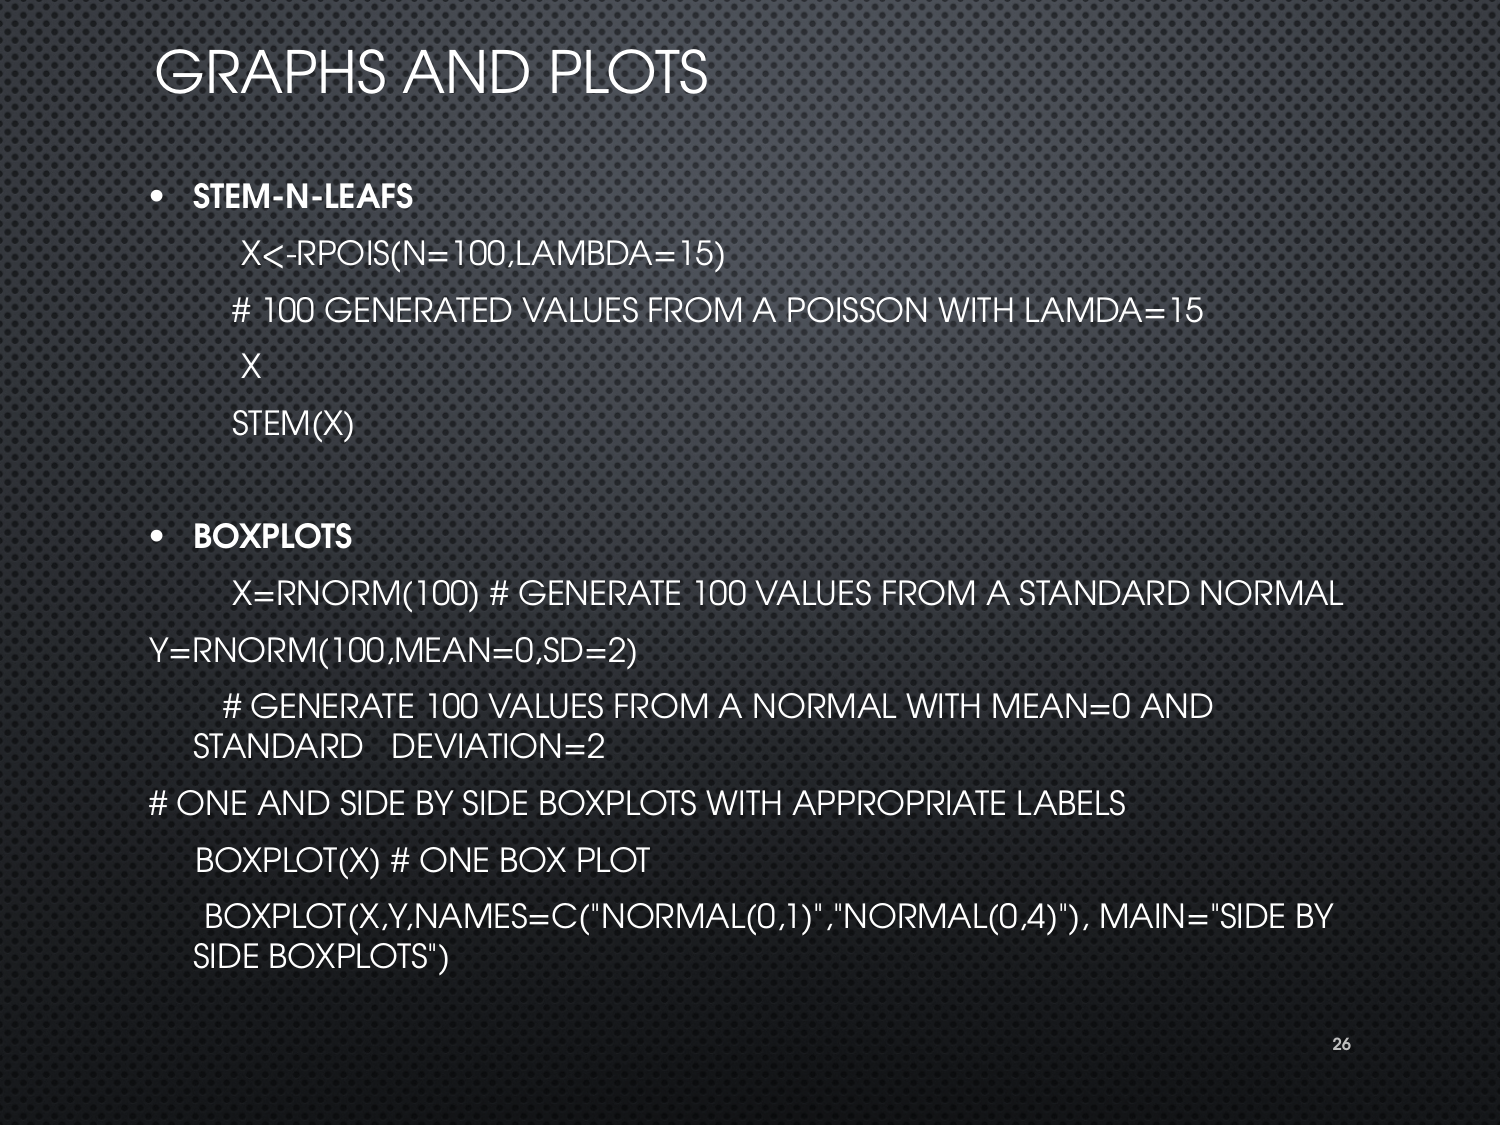

# Graphs and plots
Stem-n-leafs
          x<-rpois(n=100,lambda=15)
         # 100 generated values from a poisson with lamda=15
          x
         stem(x)

Boxplots
         x=rnorm(100) # generate 100 values from a standard normal
y=rnorm(100,mean=0,sd=2)
        # generate 100 values from a normal with mean=0 and standard   deviation=2
# one and side by side boxplots with appropriate labels
     boxplot(x) # one box plot
      boxplot(x,y,names=c("Normal(0,1)","Normal(0,4)"), main="Side by Side Boxplots")
26